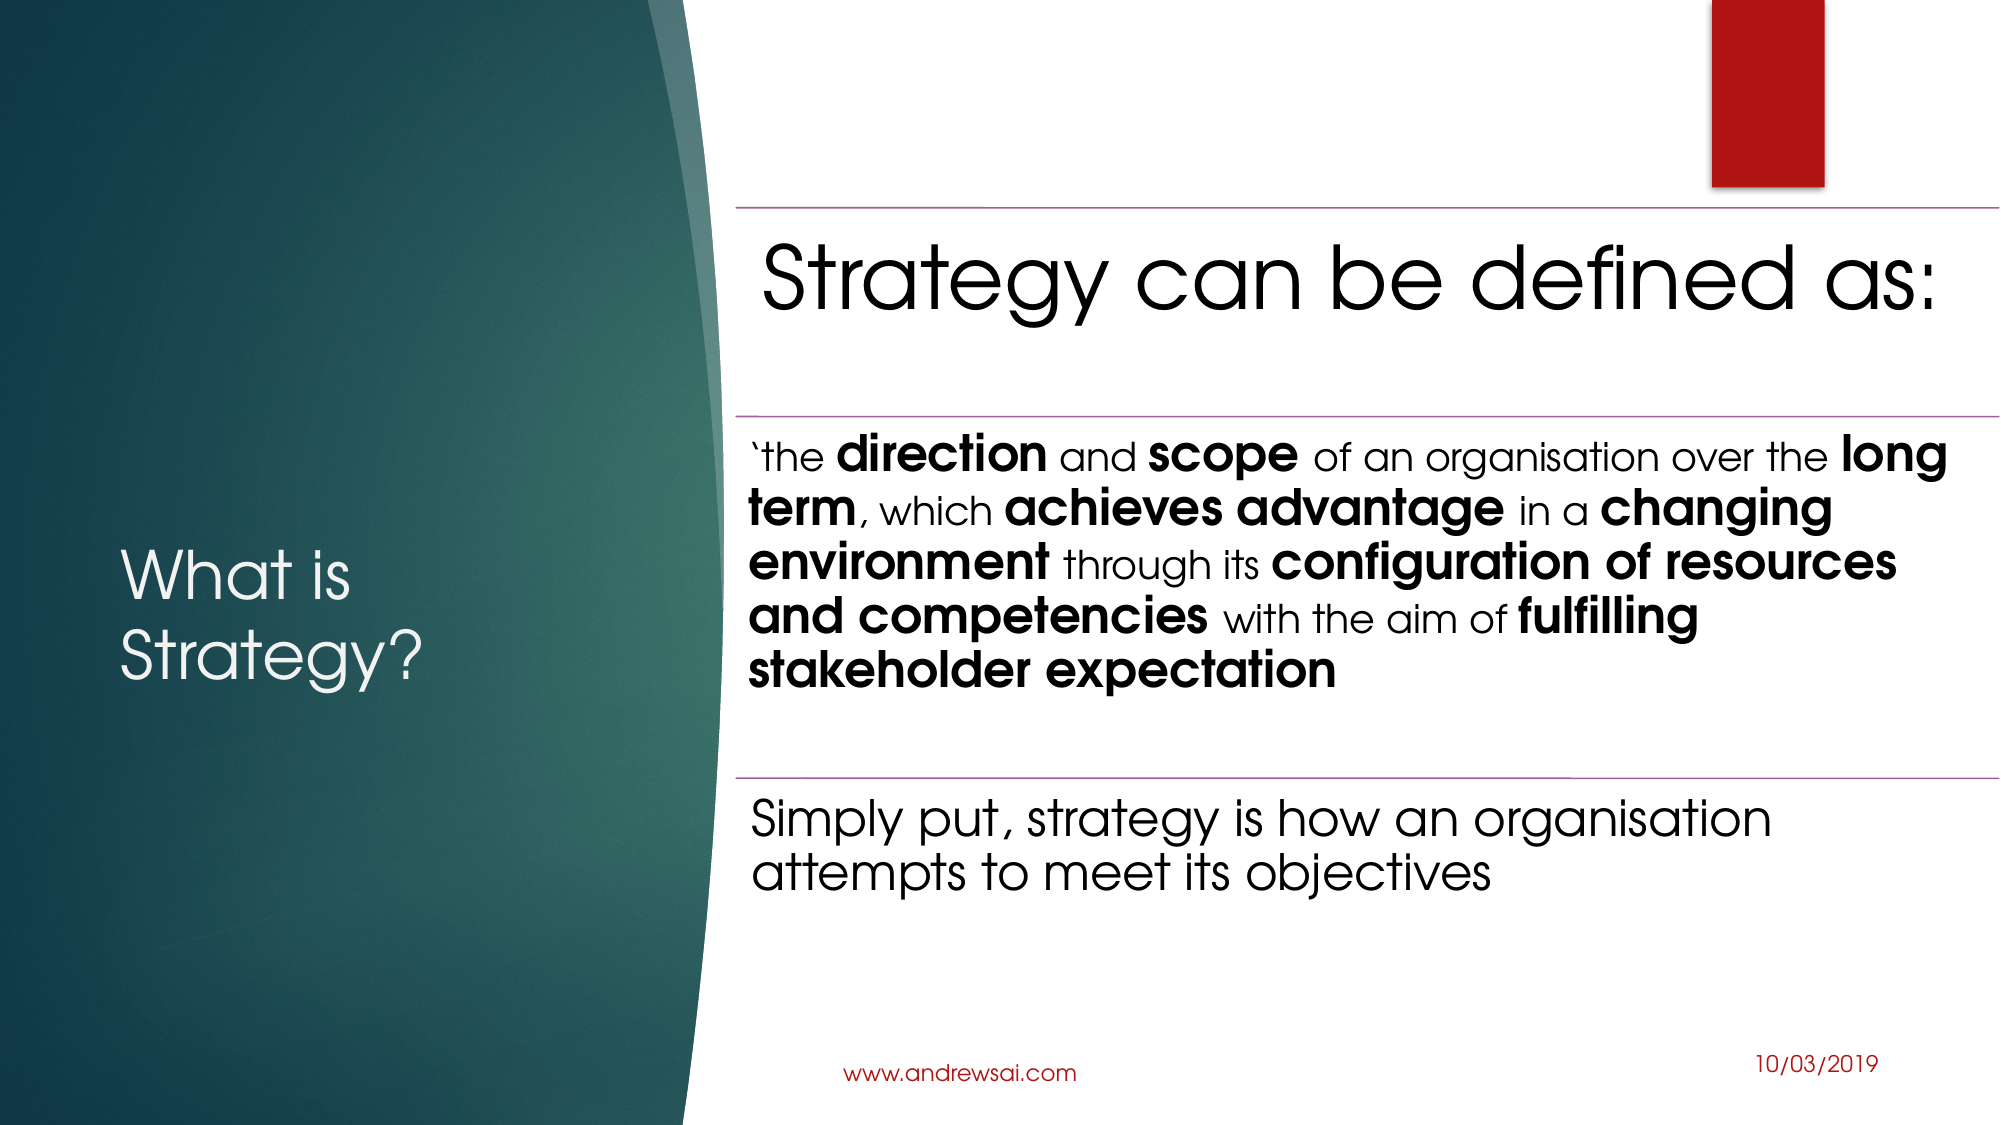

Strategy can be defined as:
‘the direction and scope of an organisation over the long term, which achieves advantage in a changing environment through its configuration of resources and competencies with the aim of fulfilling stakeholder expectation
Simply put, strategy is how an organisation attempts to meet its objectives
# What is Strategy?
10/03/2019
www.andrewsai.com